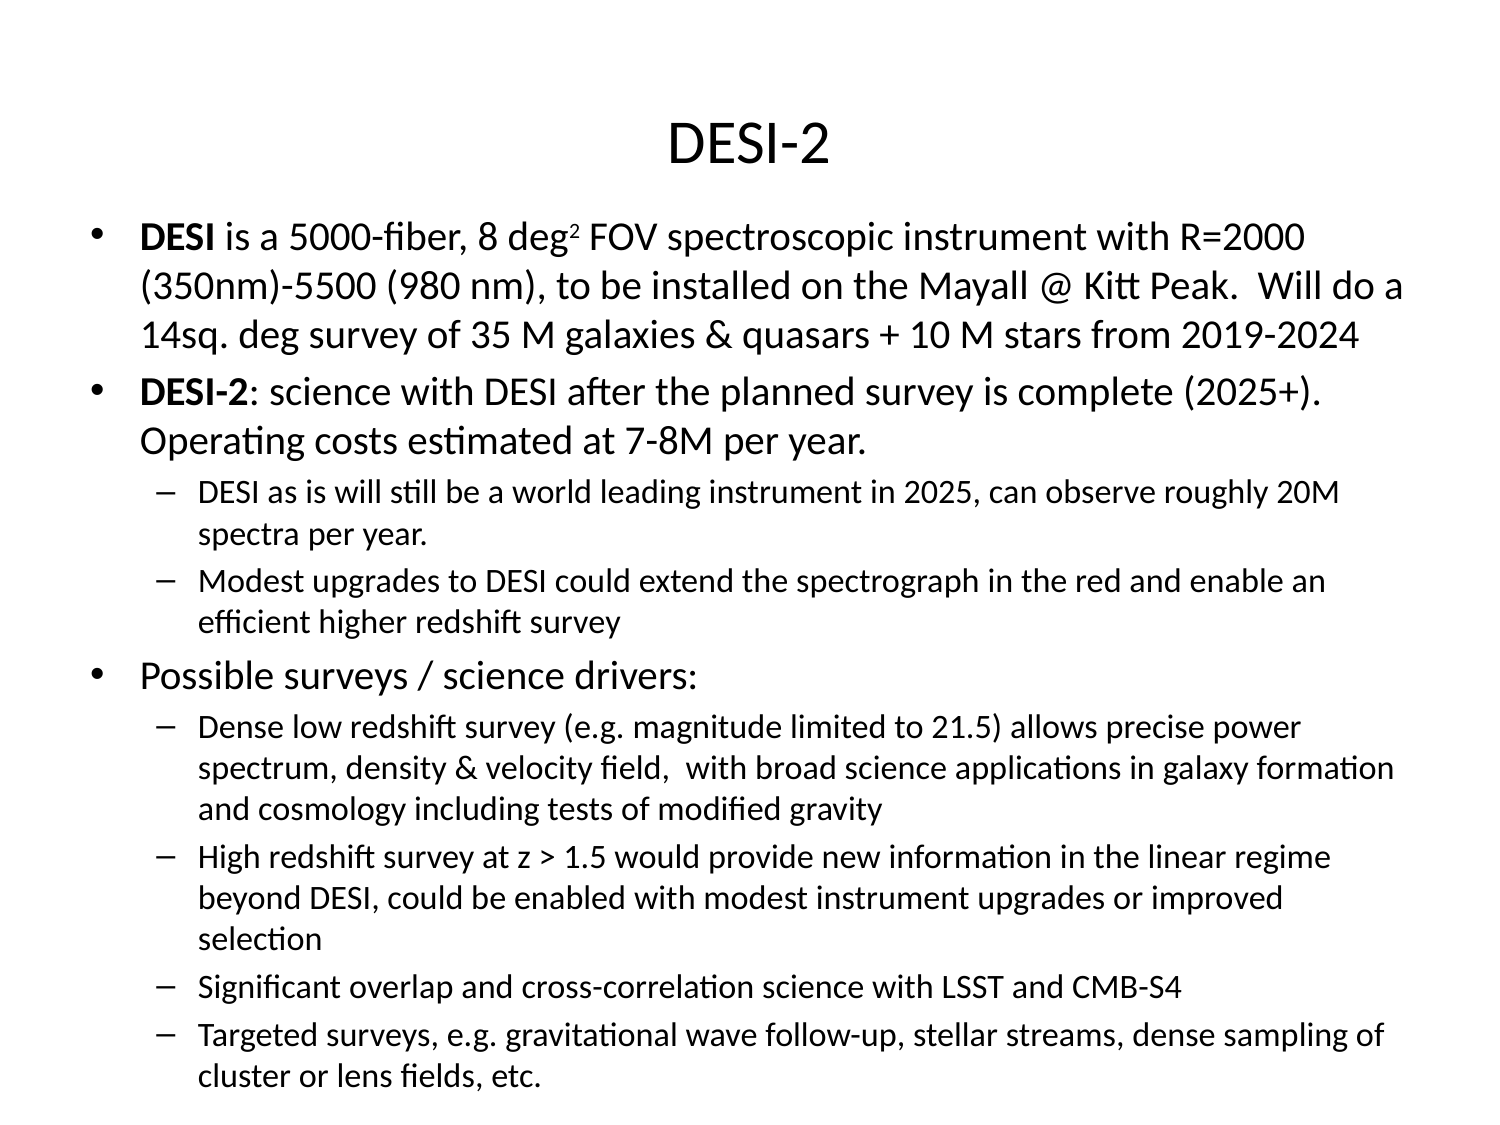

# DESI-2
DESI is a 5000-fiber, 8 deg2 FOV spectroscopic instrument with R=2000 (350nm)-5500 (980 nm), to be installed on the Mayall @ Kitt Peak.  Will do a 14sq. deg survey of 35 M galaxies & quasars + 10 M stars from 2019-2024
DESI-2: science with DESI after the planned survey is complete (2025+).  Operating costs estimated at 7-8M per year.
DESI as is will still be a world leading instrument in 2025, can observe roughly 20M spectra per year.
Modest upgrades to DESI could extend the spectrograph in the red and enable an efficient higher redshift survey
Possible surveys / science drivers:
Dense low redshift survey (e.g. magnitude limited to 21.5) allows precise power spectrum, density & velocity field,  with broad science applications in galaxy formation and cosmology including tests of modified gravity
High redshift survey at z > 1.5 would provide new information in the linear regime beyond DESI, could be enabled with modest instrument upgrades or improved selection
Significant overlap and cross-correlation science with LSST and CMB-S4
Targeted surveys, e.g. gravitational wave follow-up, stellar streams, dense sampling of cluster or lens fields, etc.